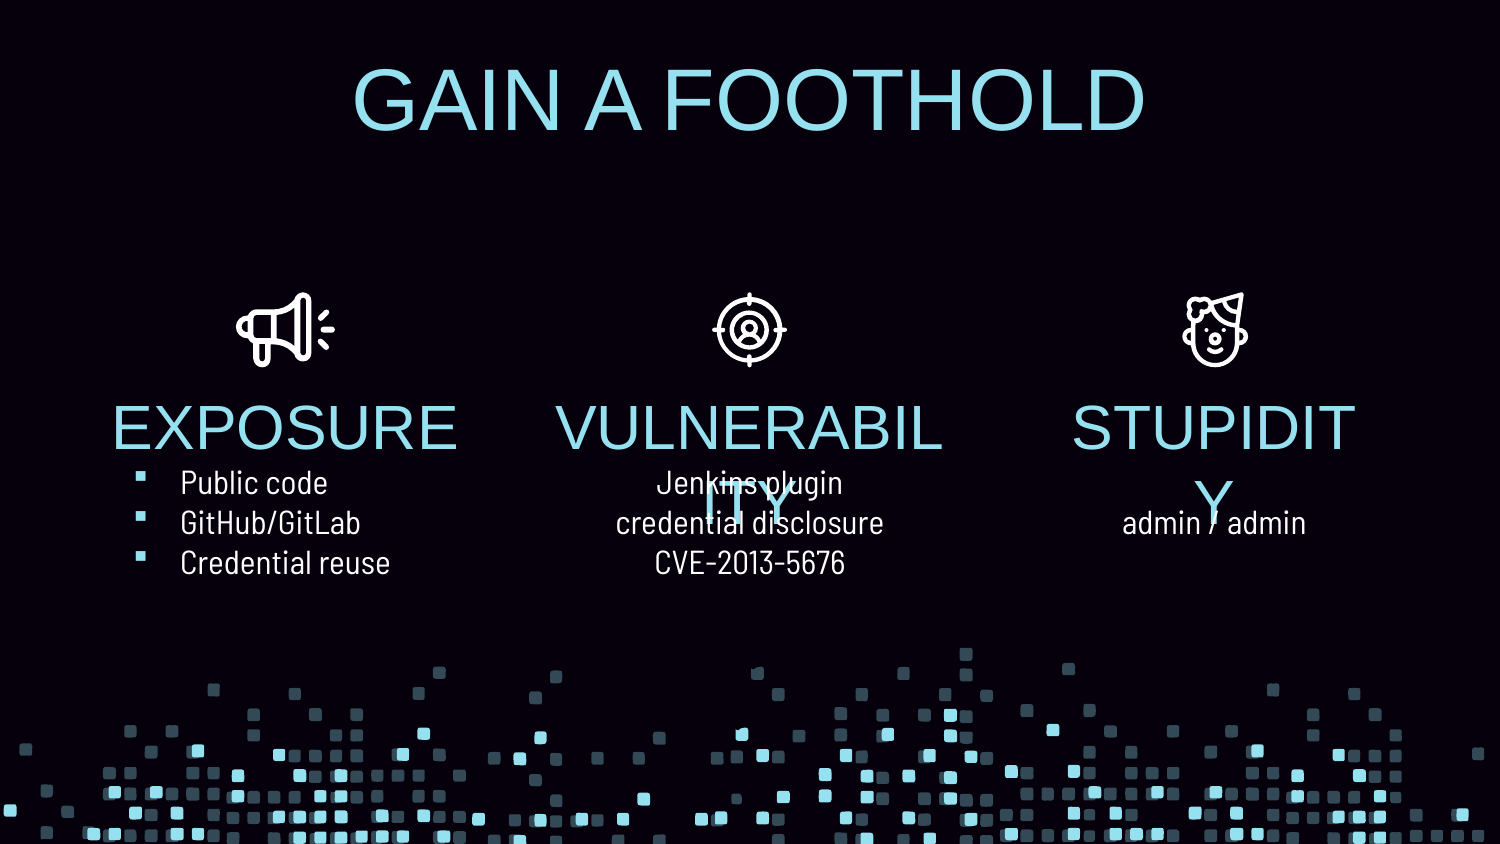

# GAIN A FOOTHOLD

EXPOSURE
VULNERABILITY
STUPIDITY
Public code
GitHub/GitLab
Credential reuse
Jenkins plugin credential disclosure
CVE-2013-5676
admin / admin